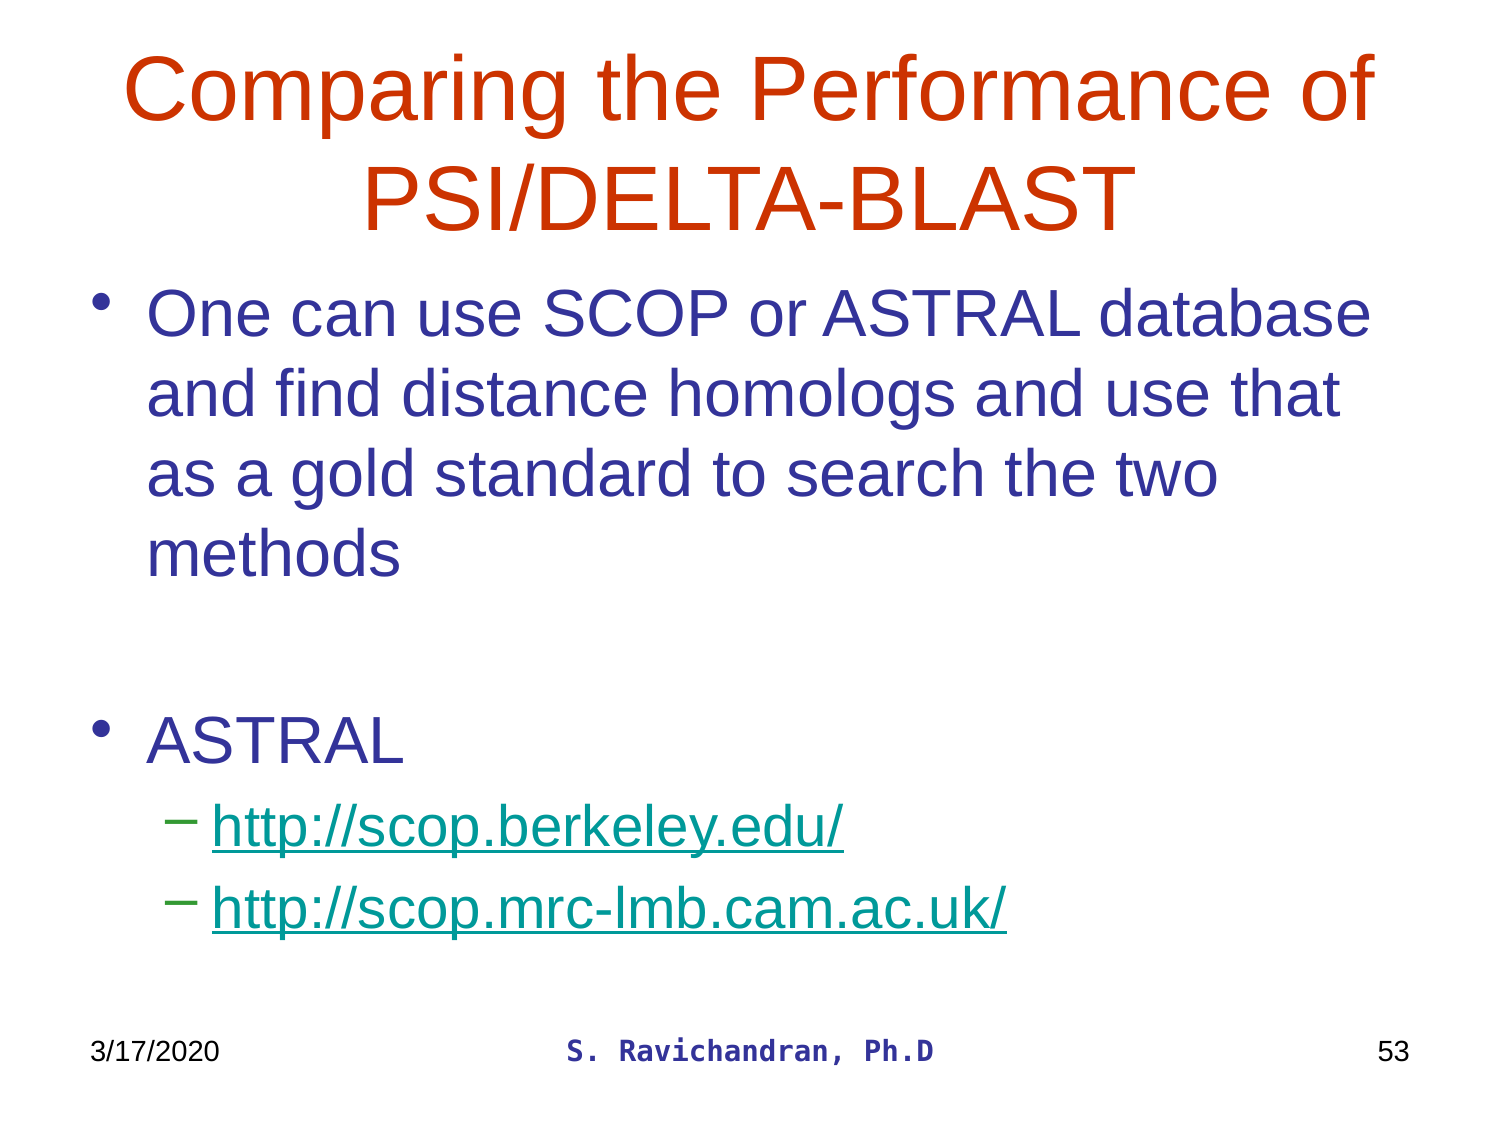

# Comparing the Performance of PSI/DELTA-BLAST
One can use SCOP or ASTRAL database and find distance homologs and use that as a gold standard to search the two methods

ASTRAL
http://scop.berkeley.edu/
http://scop.mrc-lmb.cam.ac.uk/
3/17/2020
S. Ravichandran, Ph.D
53